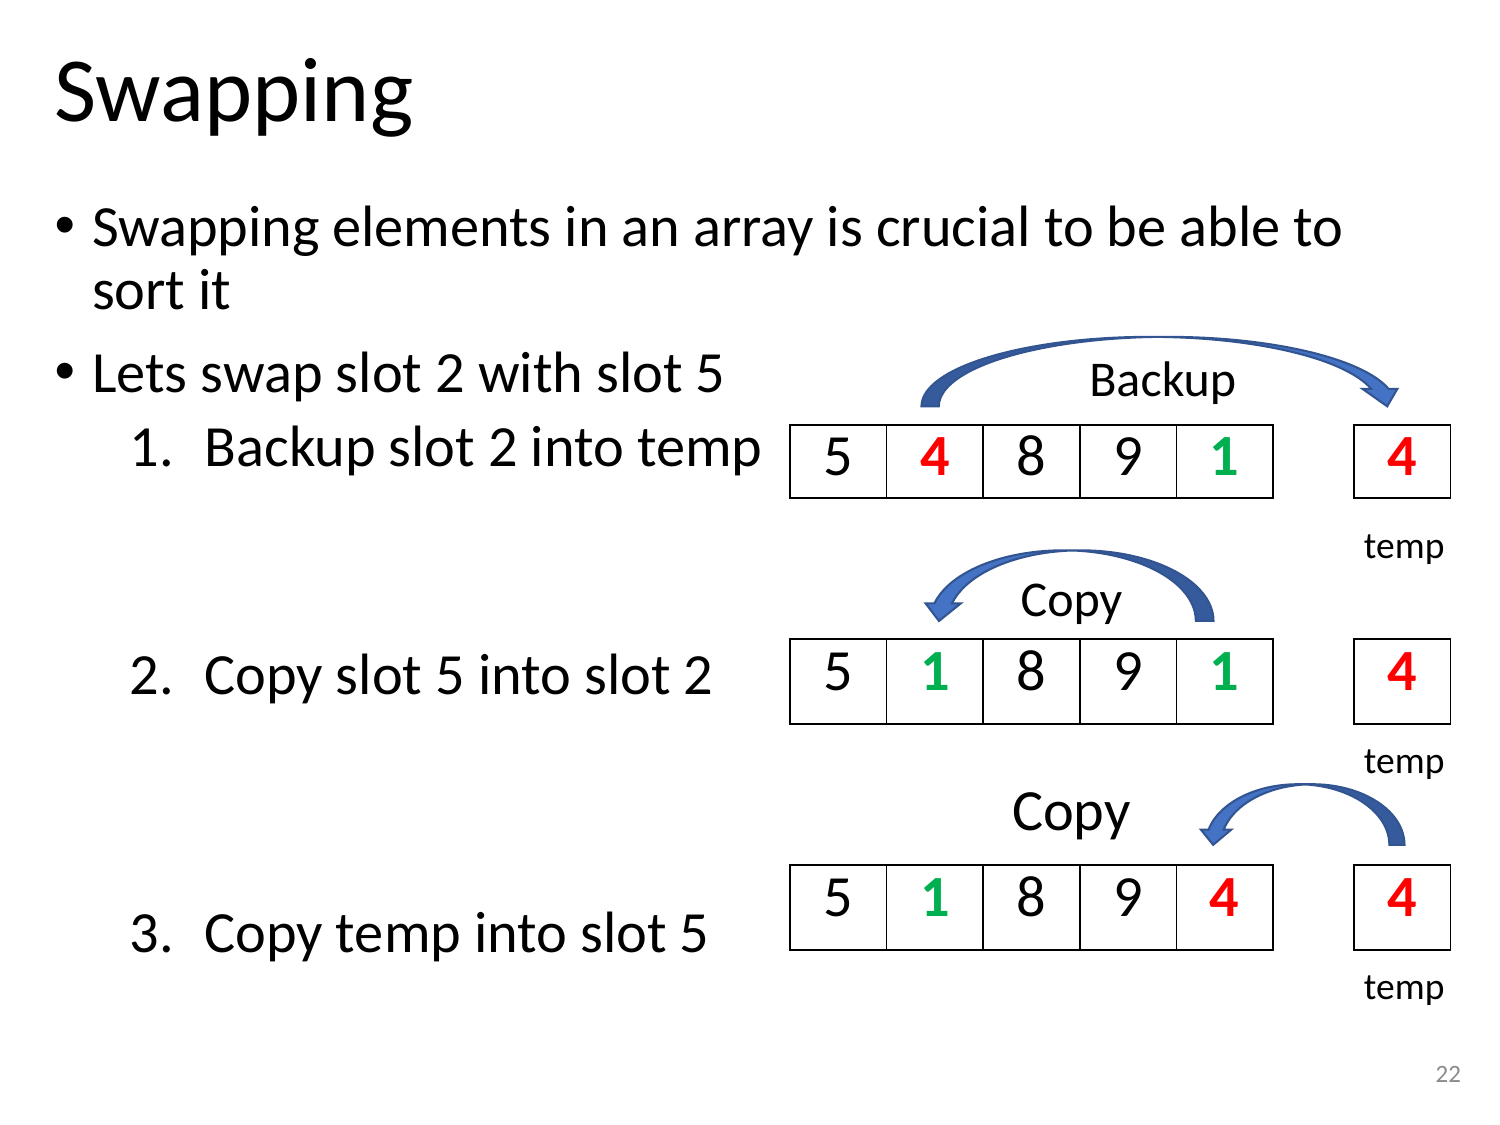

# Swapping
Swapping elements in an array is crucial to be able to sort it
Lets swap slot 2 with slot 5
Backup slot 2 into temp

Copy slot 5 into slot 2

Copy temp into slot 5

Backup
| 5 | 4 | 8 | 9 | 1 |
| --- | --- | --- | --- | --- |
| 4 |
| --- |
temp

Copy
| 5 | 1 | 8 | 9 | 1 |
| --- | --- | --- | --- | --- |
| 4 |
| --- |
temp
Copy

| 5 | 1 | 8 | 9 | 4 |
| --- | --- | --- | --- | --- |
| 4 |
| --- |
temp
22